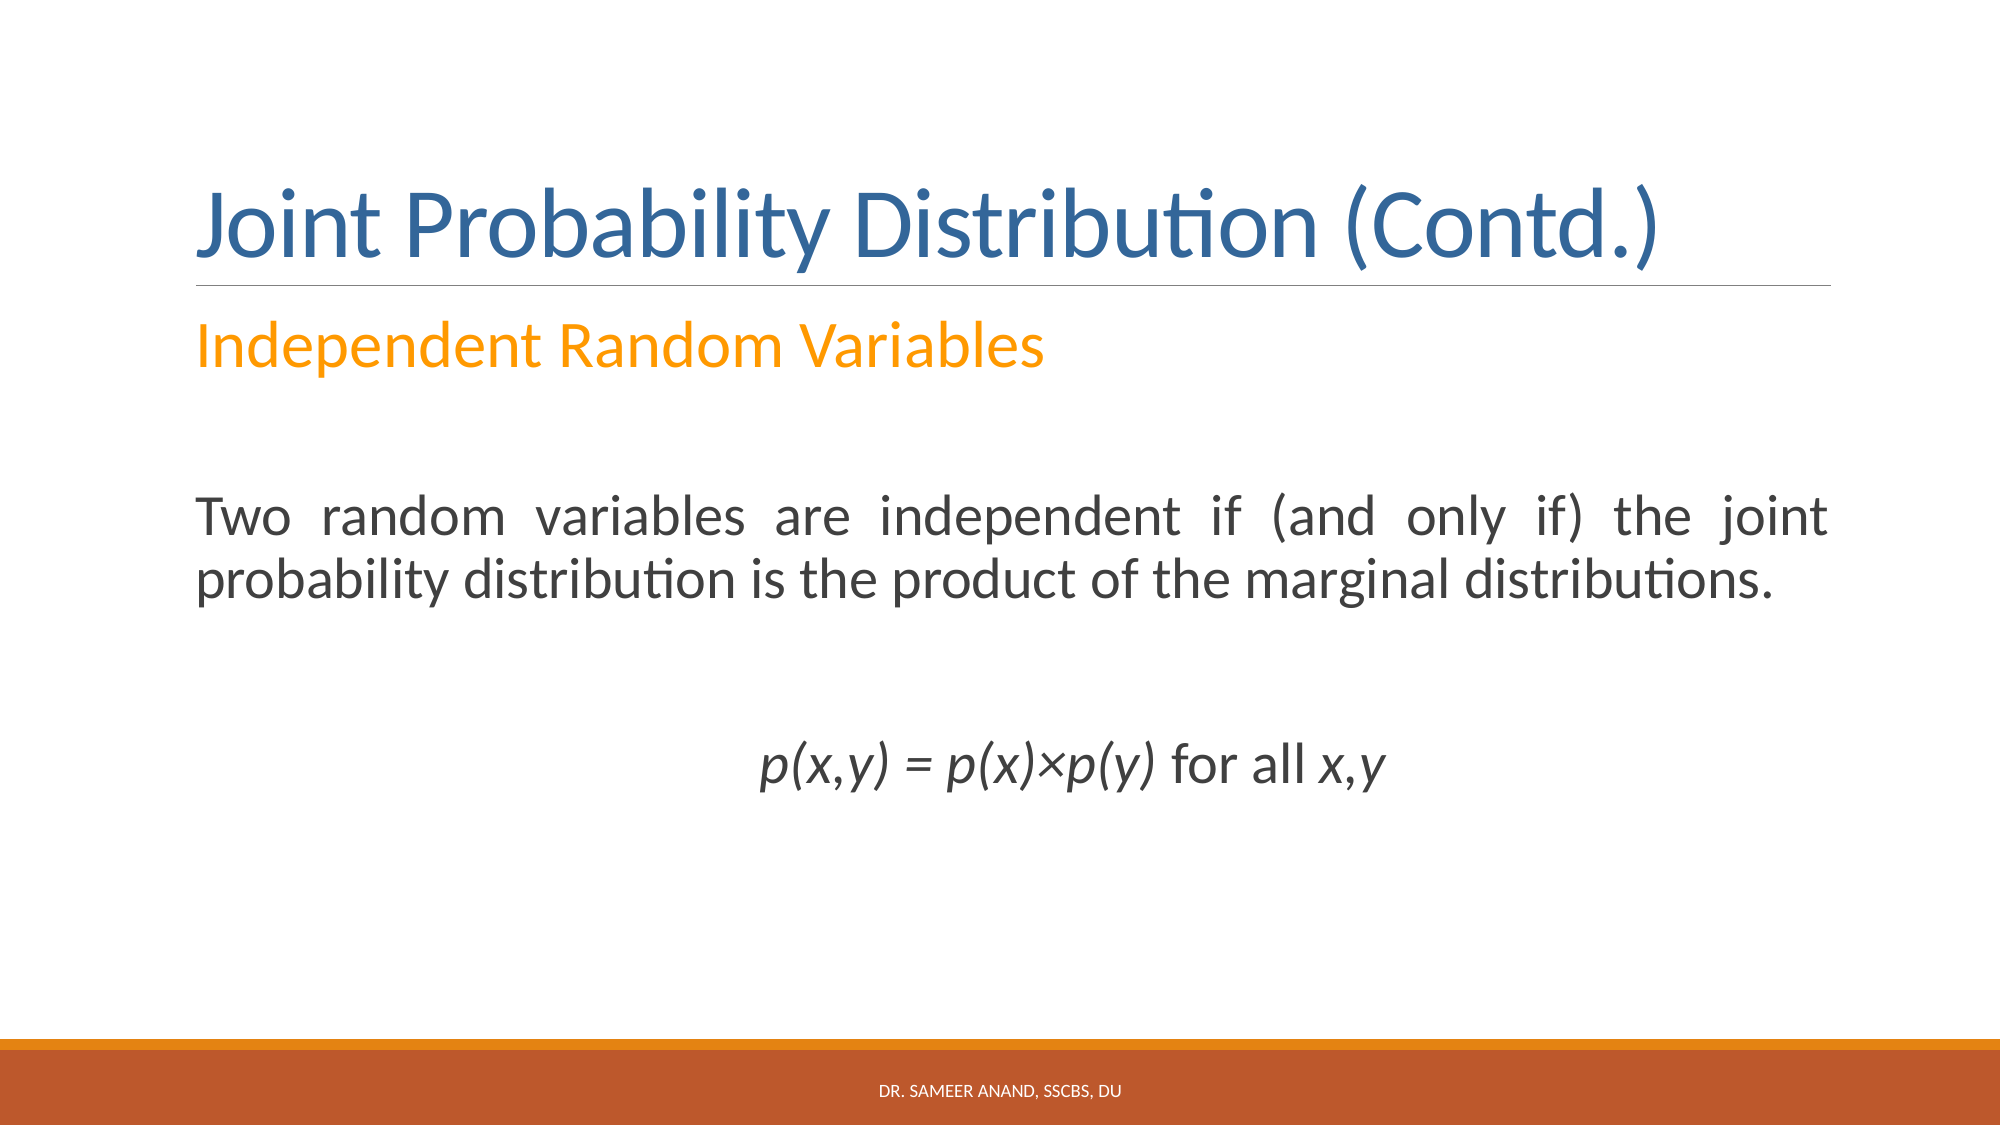

# Joint Probability Distribution (Contd.)
Independent Random Variables

Two random variables are independent if (and only if) the joint probability distribution is the product of the marginal distributions.

		                    p(x,y) = p(x)×p(y) for all x,y

Dr. Sameer Anand, SSCBS, DU